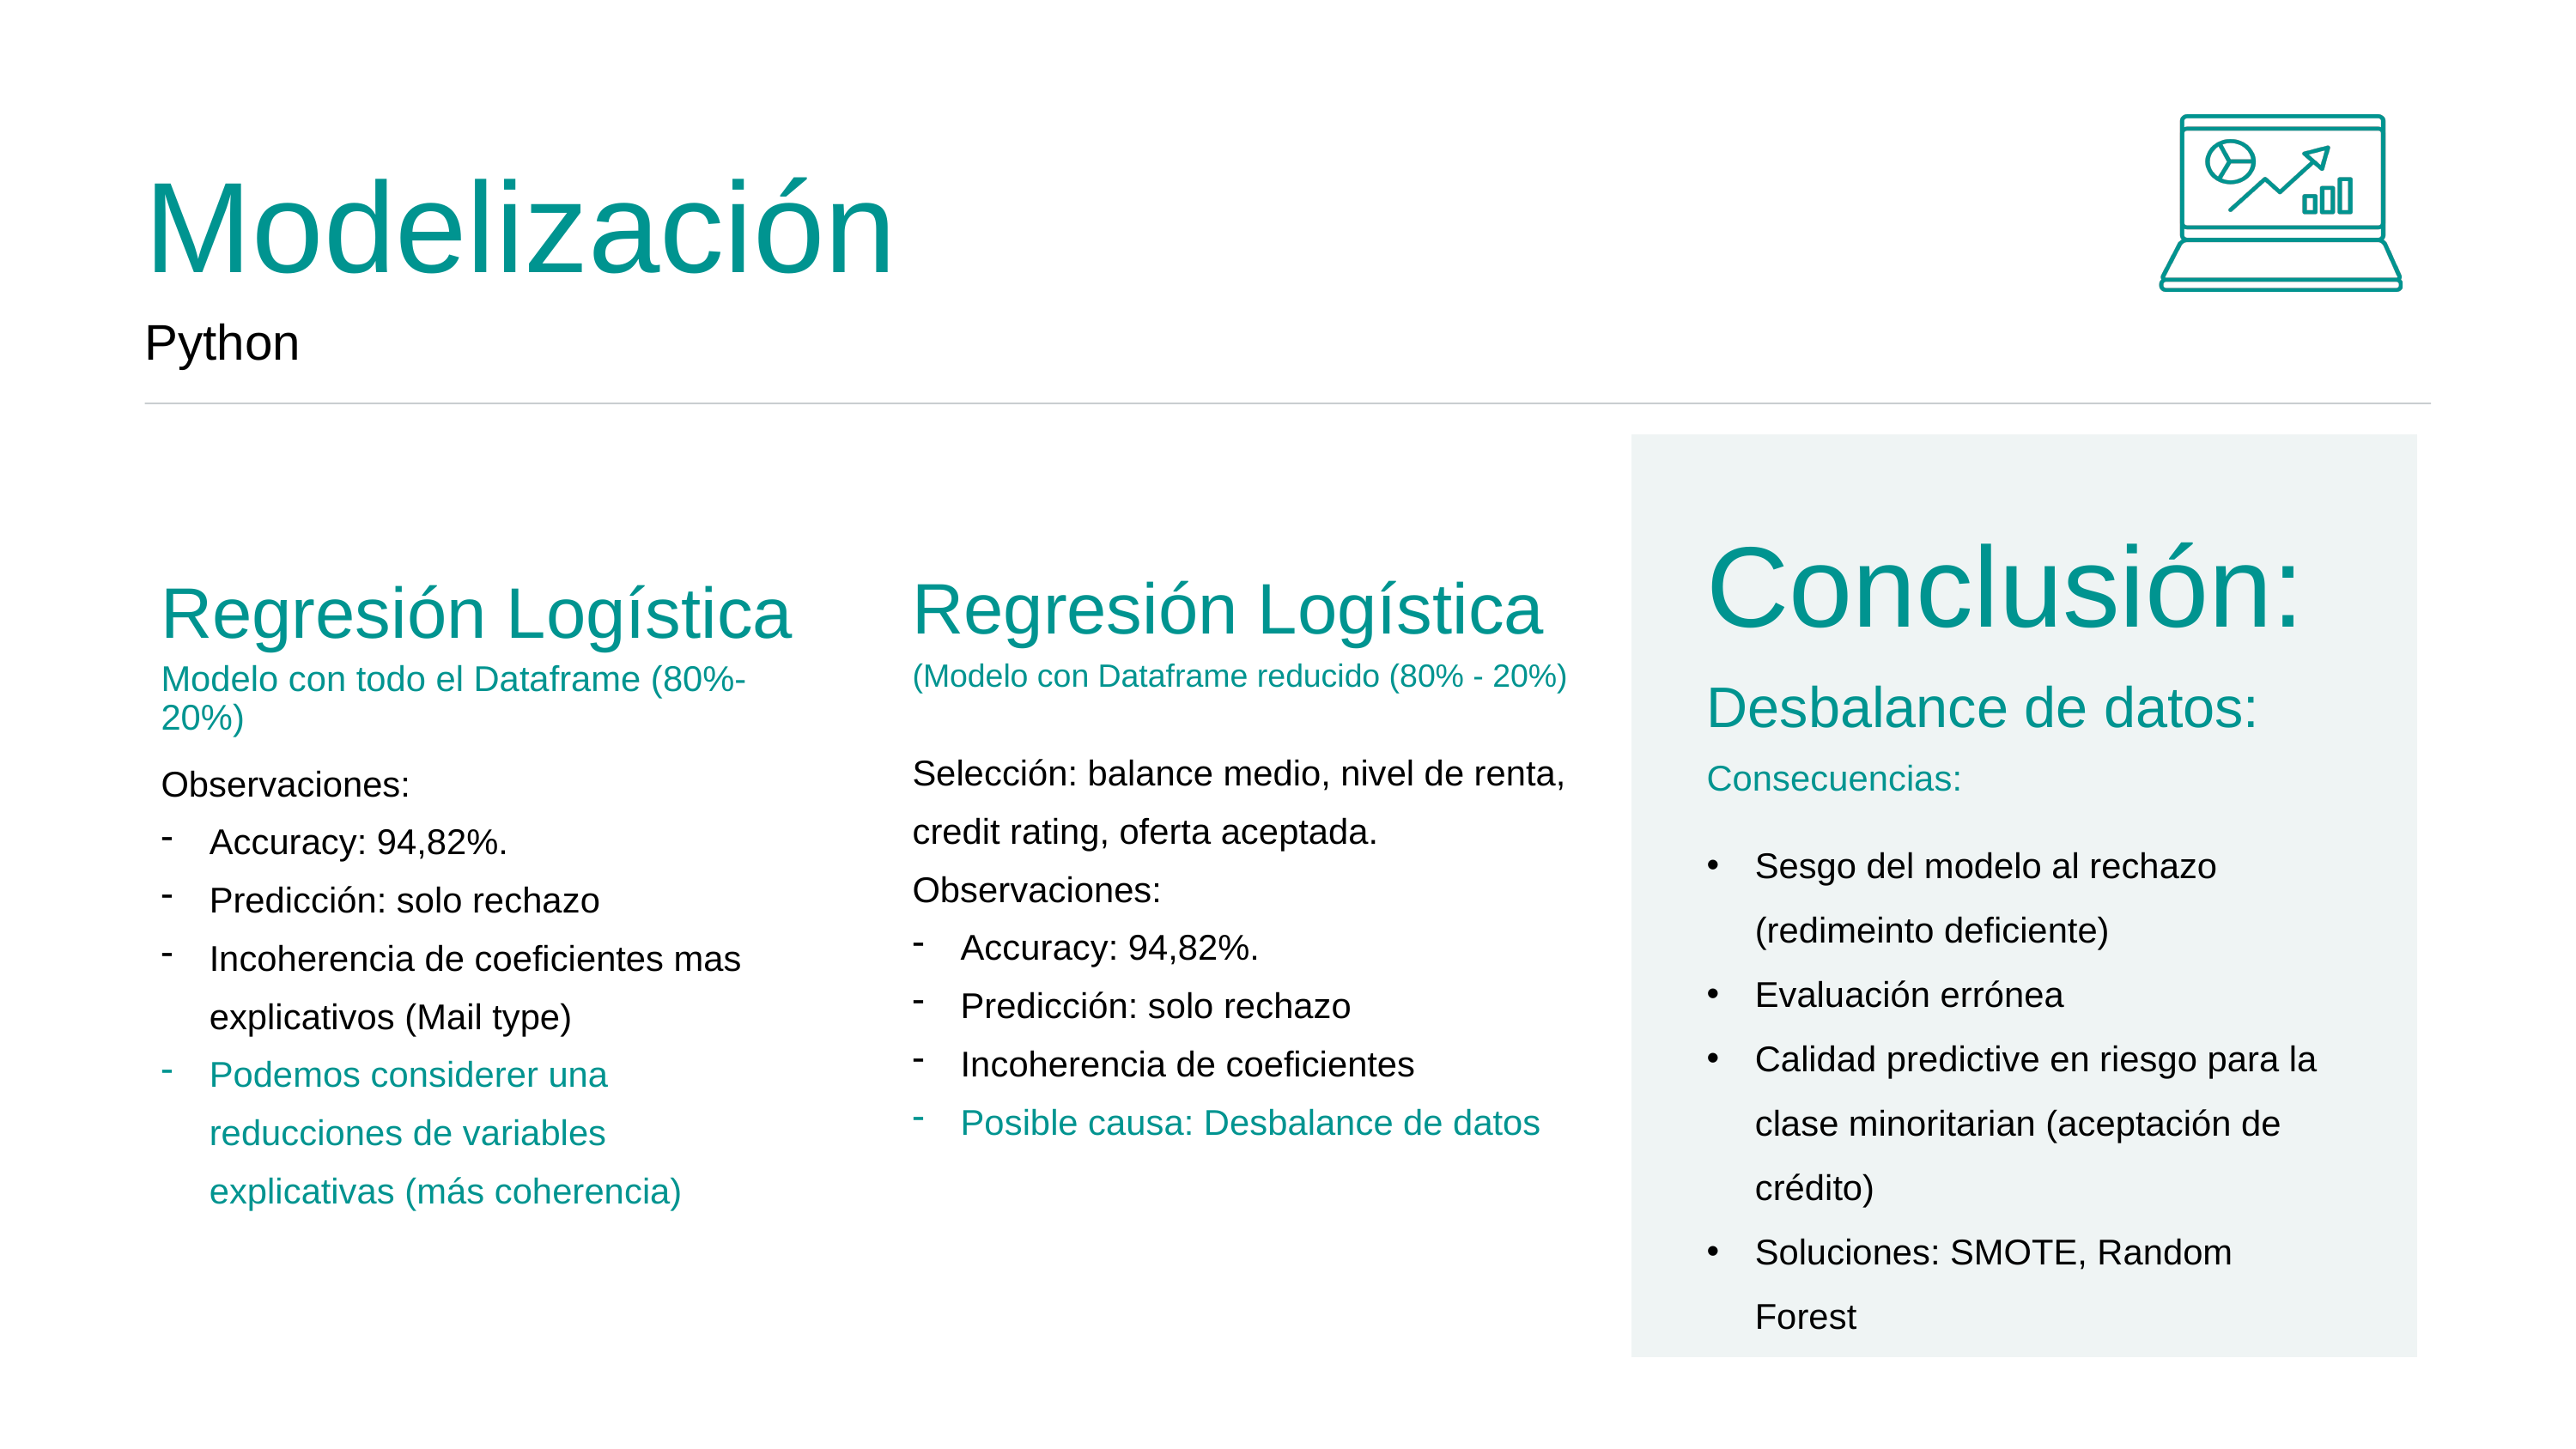

Modelización
Python

Regresión Logística
(Modelo con Dataframe reducido (80% - 20%)
Selección: balance medio, nivel de renta, credit rating, oferta aceptada.
Observaciones:
Accuracy: 94,82%.
Predicción: solo rechazo
Incoherencia de coeficientes
Posible causa: Desbalance de datos
Conclusión:
Desbalance de datos:
Consecuencias:
Sesgo del modelo al rechazo (redimeinto deficiente)
Evaluación errónea
Calidad predictive en riesgo para la clase minoritarian (aceptación de crédito)
Soluciones: SMOTE, Random Forest
Regresión Logística
Modelo con todo el Dataframe (80%-20%)
Observaciones:
Accuracy: 94,82%.
Predicción: solo rechazo
Incoherencia de coeficientes mas explicativos (Mail type)
Podemos considerer una reducciones de variables explicativas (más coherencia)